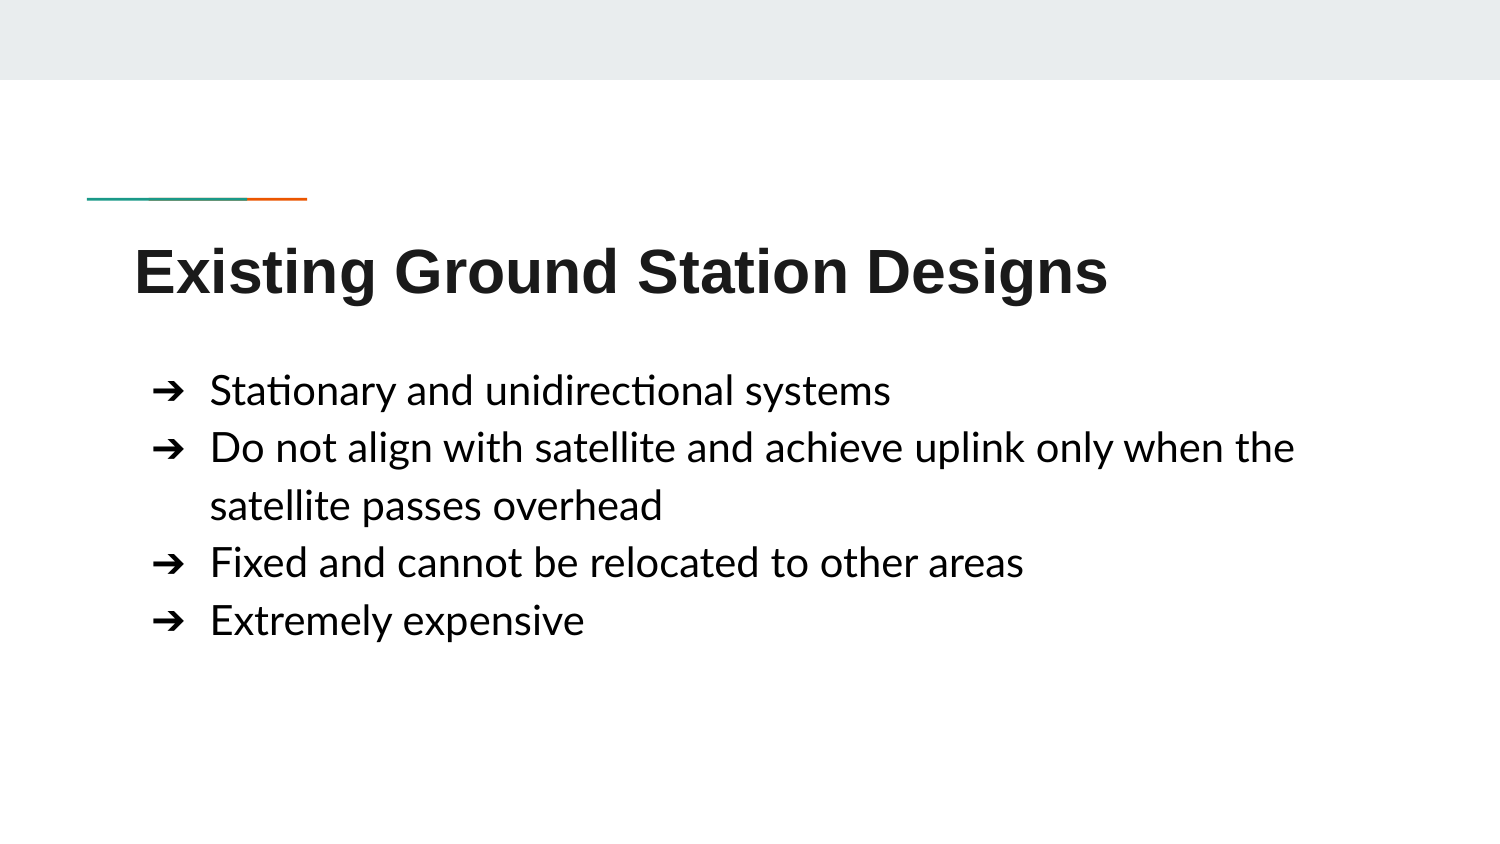

# Existing Ground Station Designs
Stationary and unidirectional systems
Do not align with satellite and achieve uplink only when the satellite passes overhead
Fixed and cannot be relocated to other areas
Extremely expensive